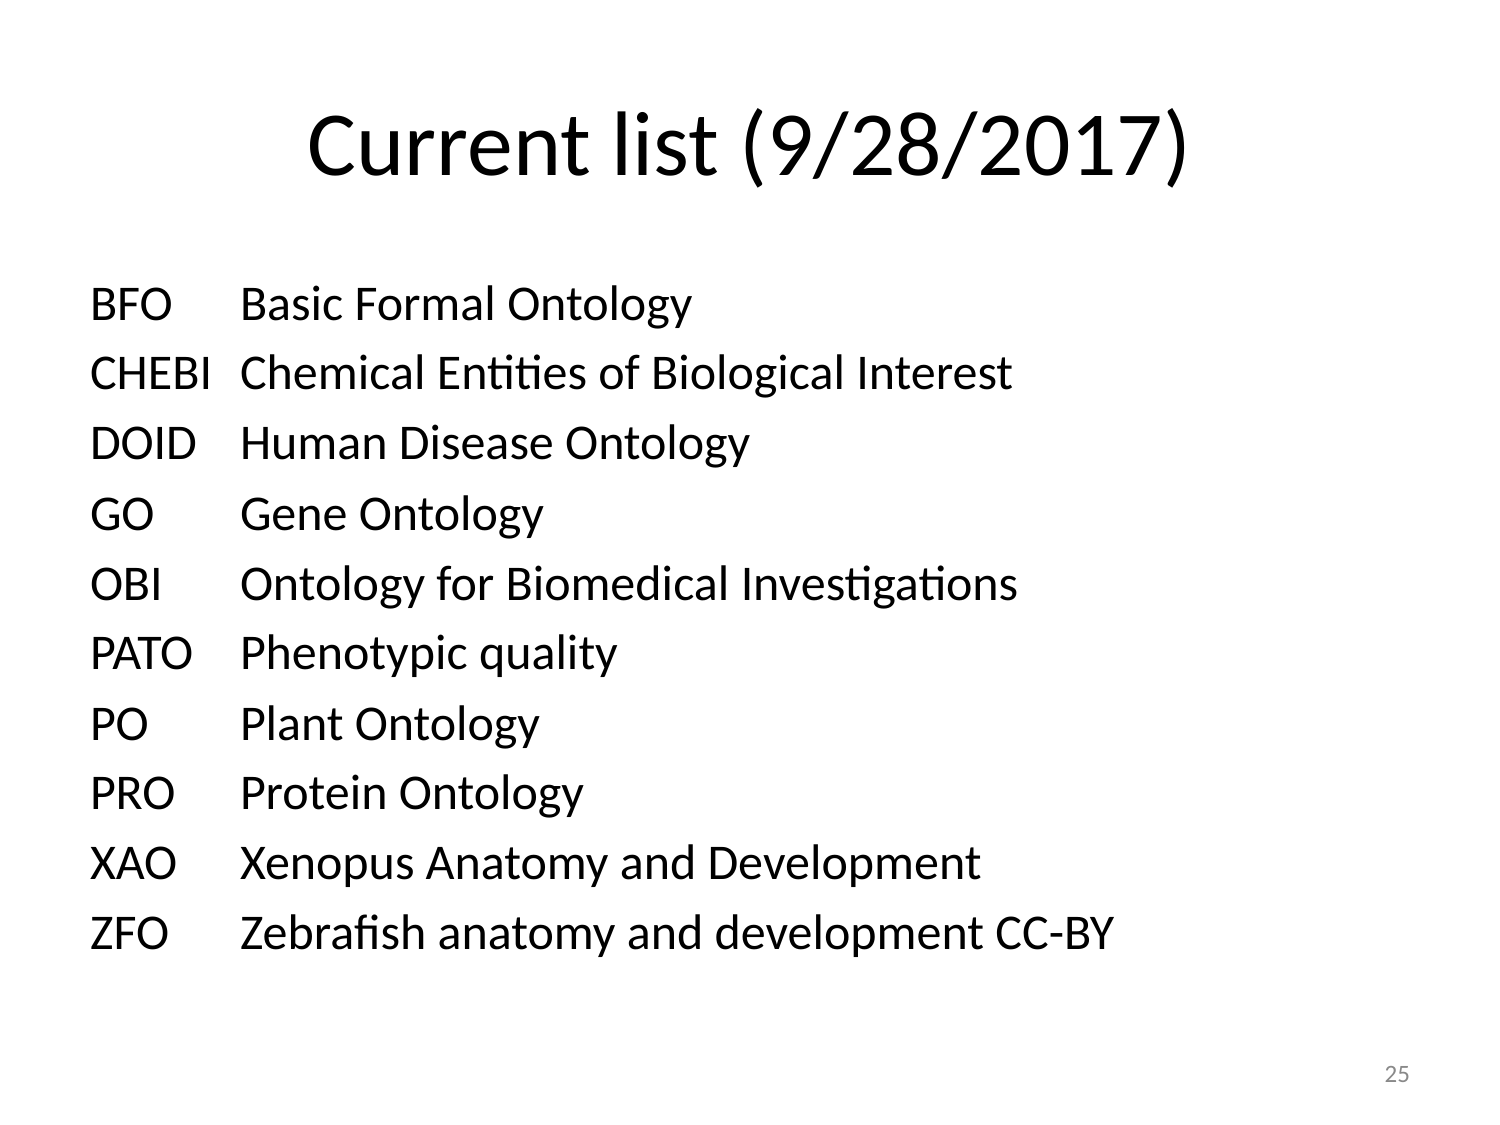

# Current list (9/28/2017)
BFO 	Basic Formal Ontology
CHEBI	Chemical Entities of Biological Interest
DOID	Human Disease Ontology
GO	Gene Ontology
OBI 	Ontology for Biomedical Investigations
PATO  	Phenotypic quality
PO	Plant Ontology
PRO	Protein Ontology
XAO 	Xenopus Anatomy and Development
ZFO 	Zebrafish anatomy and development CC-BY
25